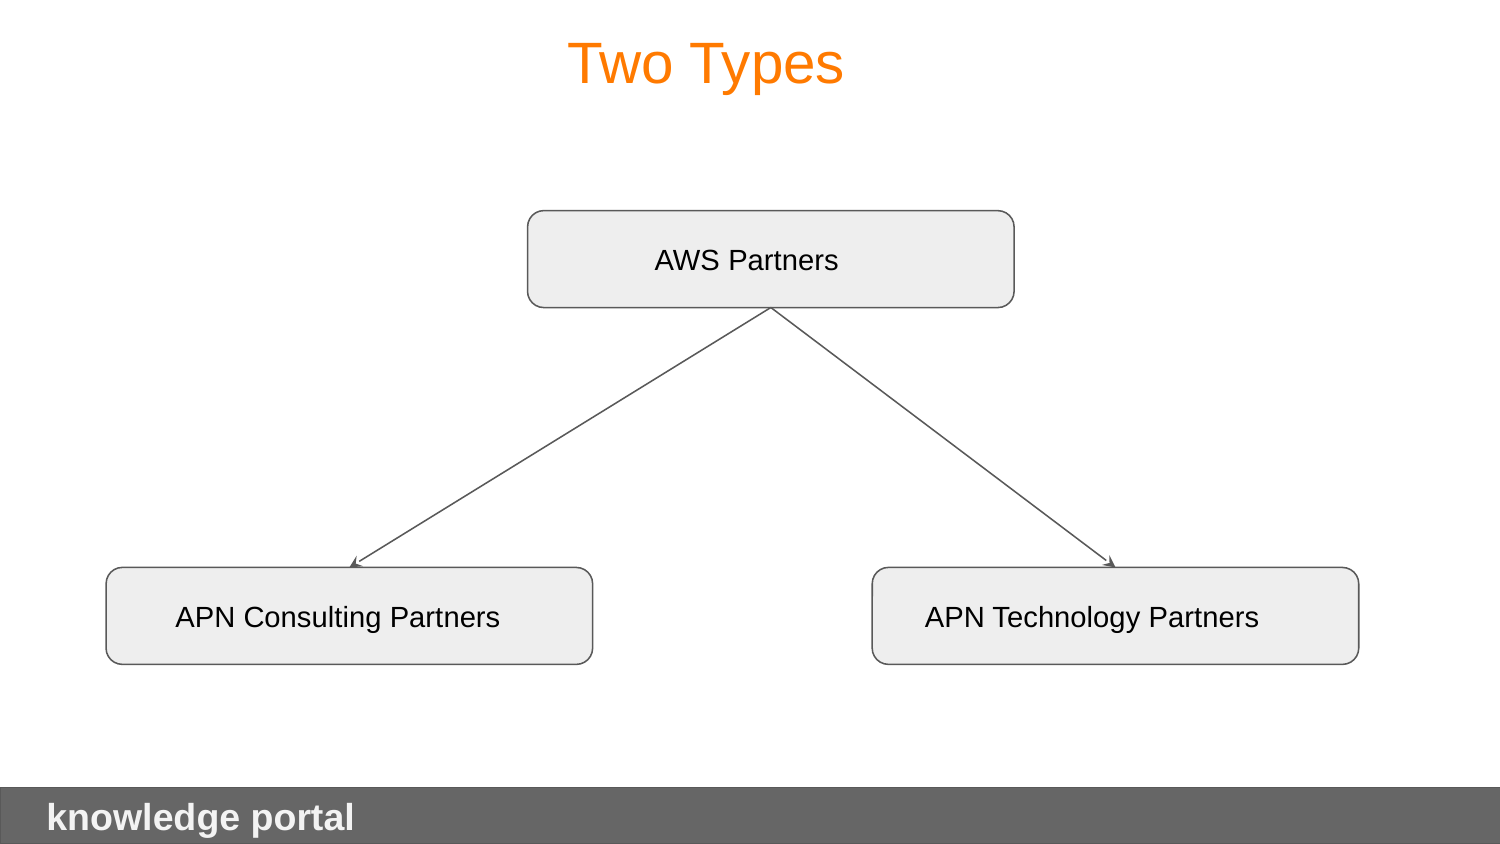

Two Types

             AWS Partners
      APN Consulting Partners
    APN Technology Partners
   knowledge portal